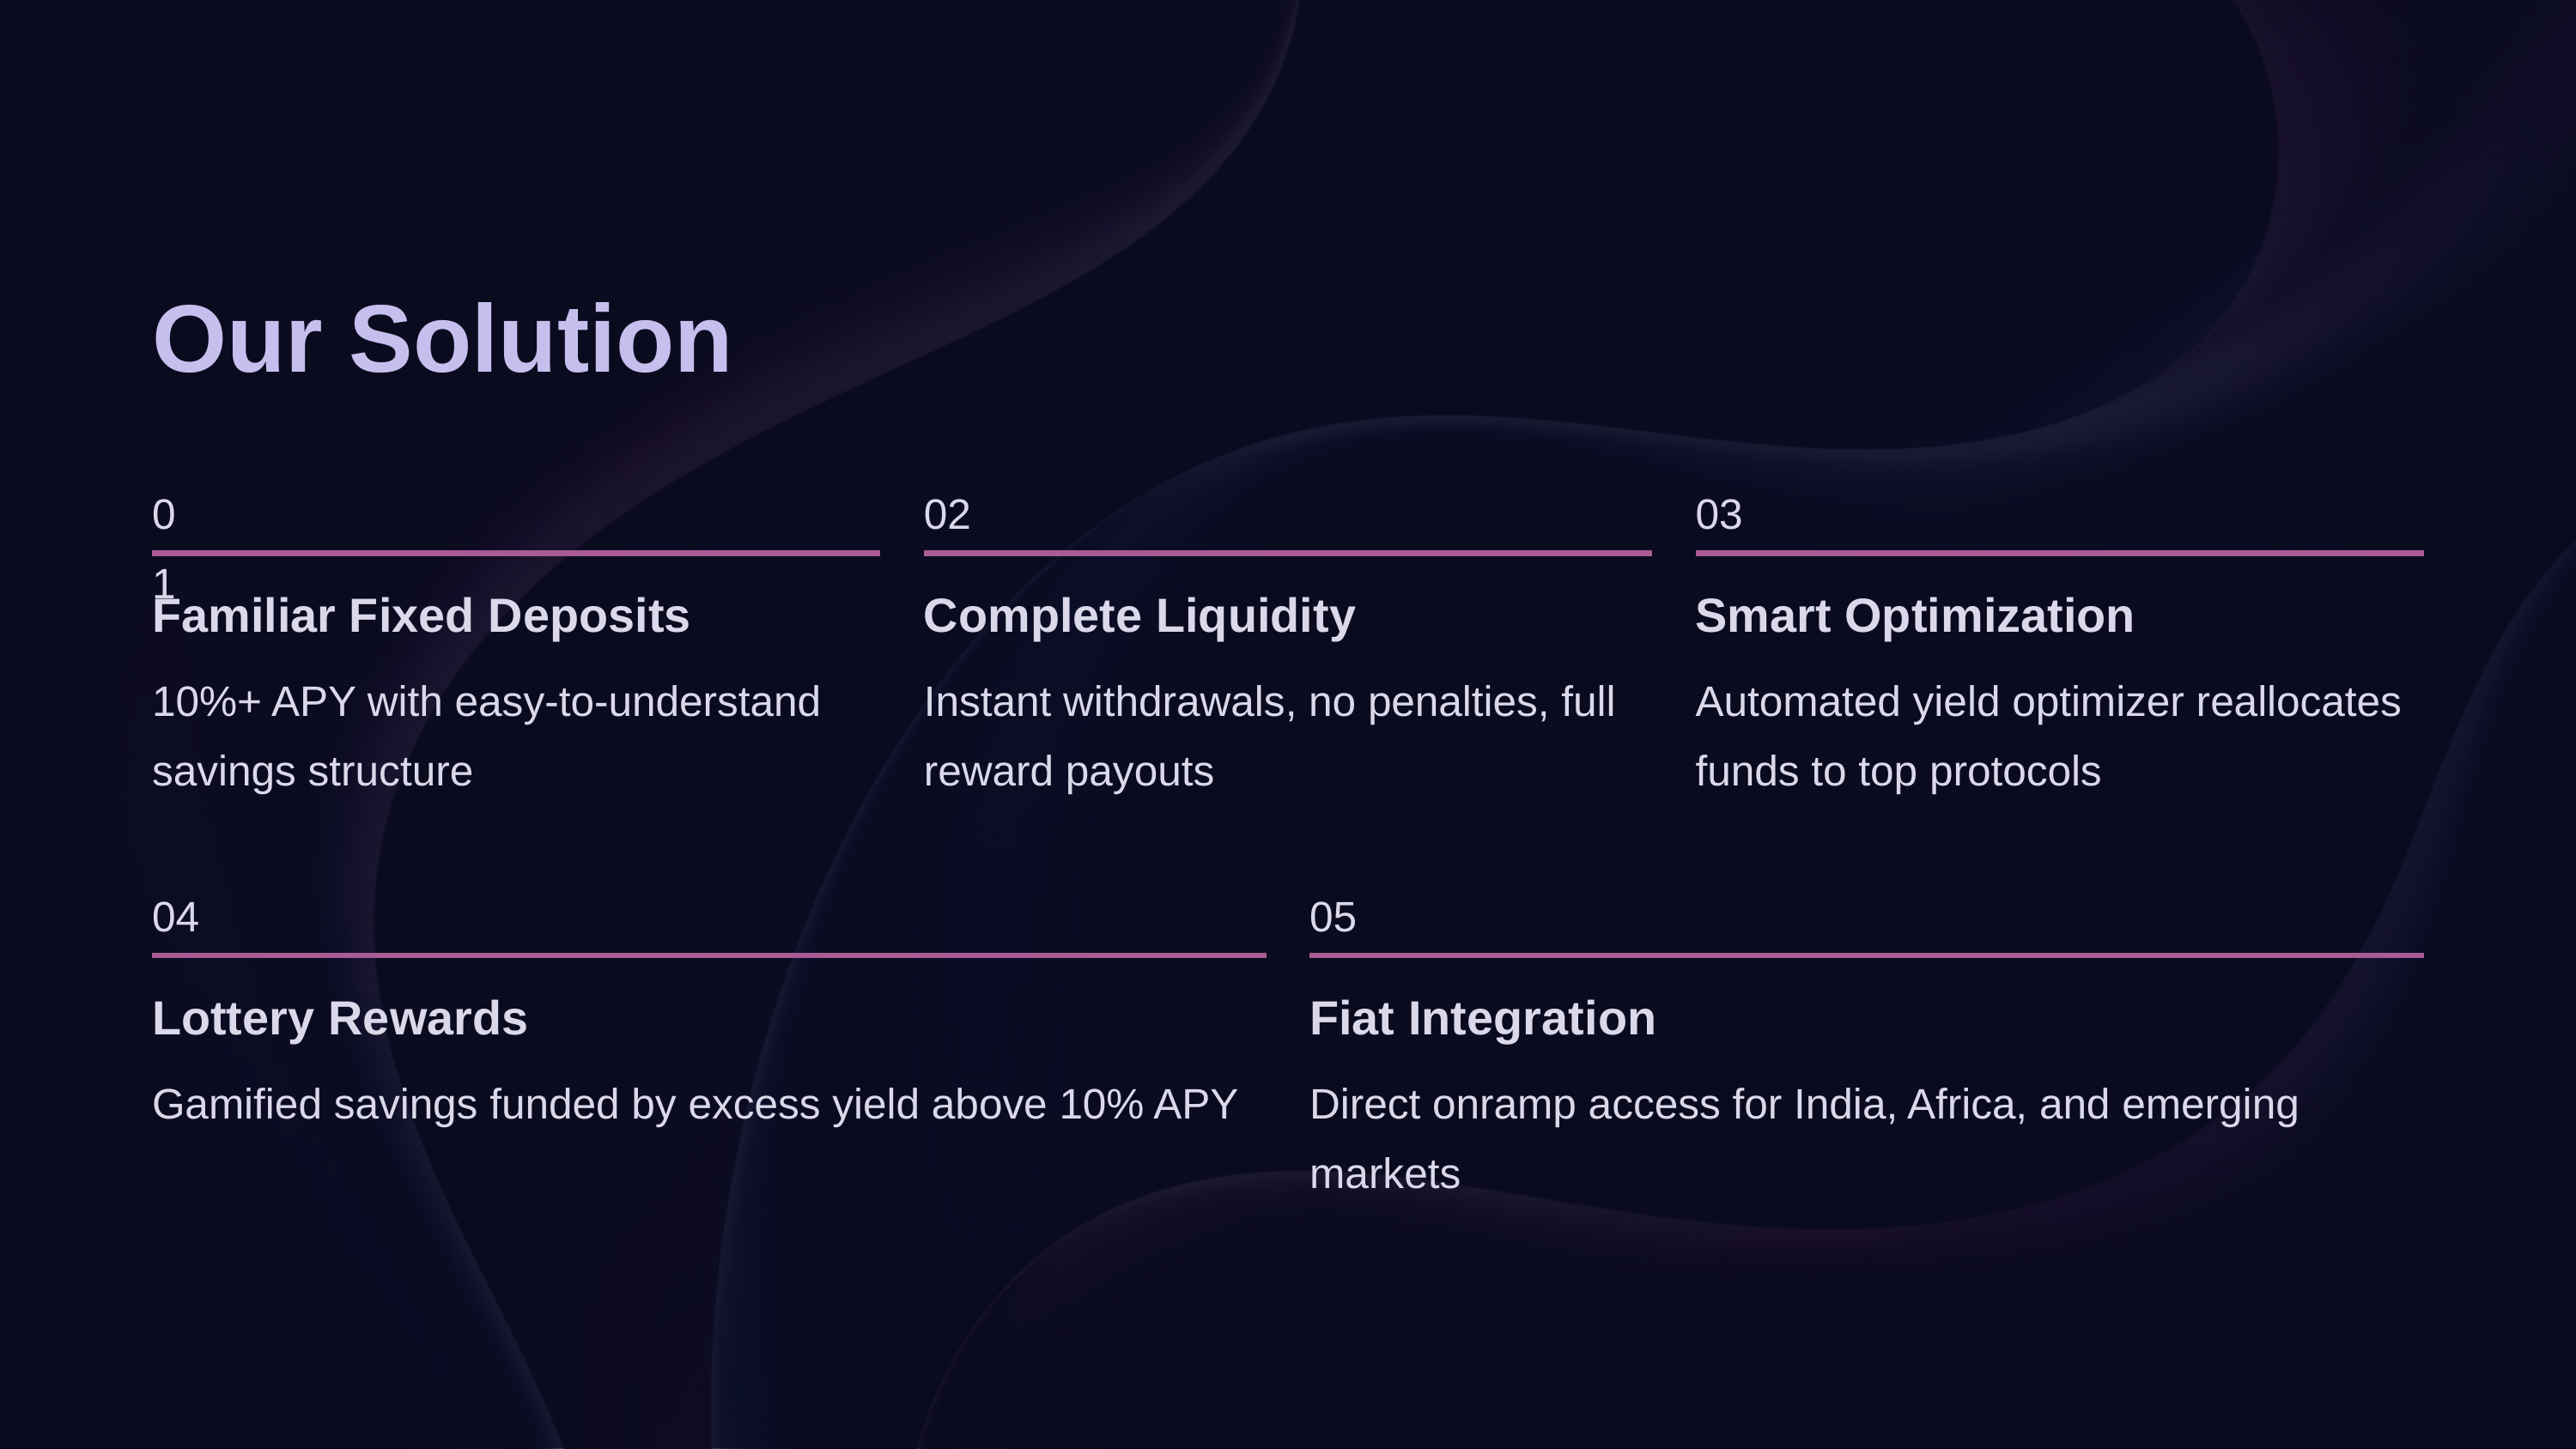

Our Solution
01
02
03

Familiar Fixed Deposits
Complete Liquidity
Smart Optimization
10%+ APY with easy-to-understand savings structure
Instant withdrawals, no penalties, full reward payouts
Automated yield optimizer reallocates funds to top protocols
04
05

Lottery Rewards
Fiat Integration
Gamified savings funded by excess yield above 10% APY
Direct onramp access for India, Africa, and emerging markets